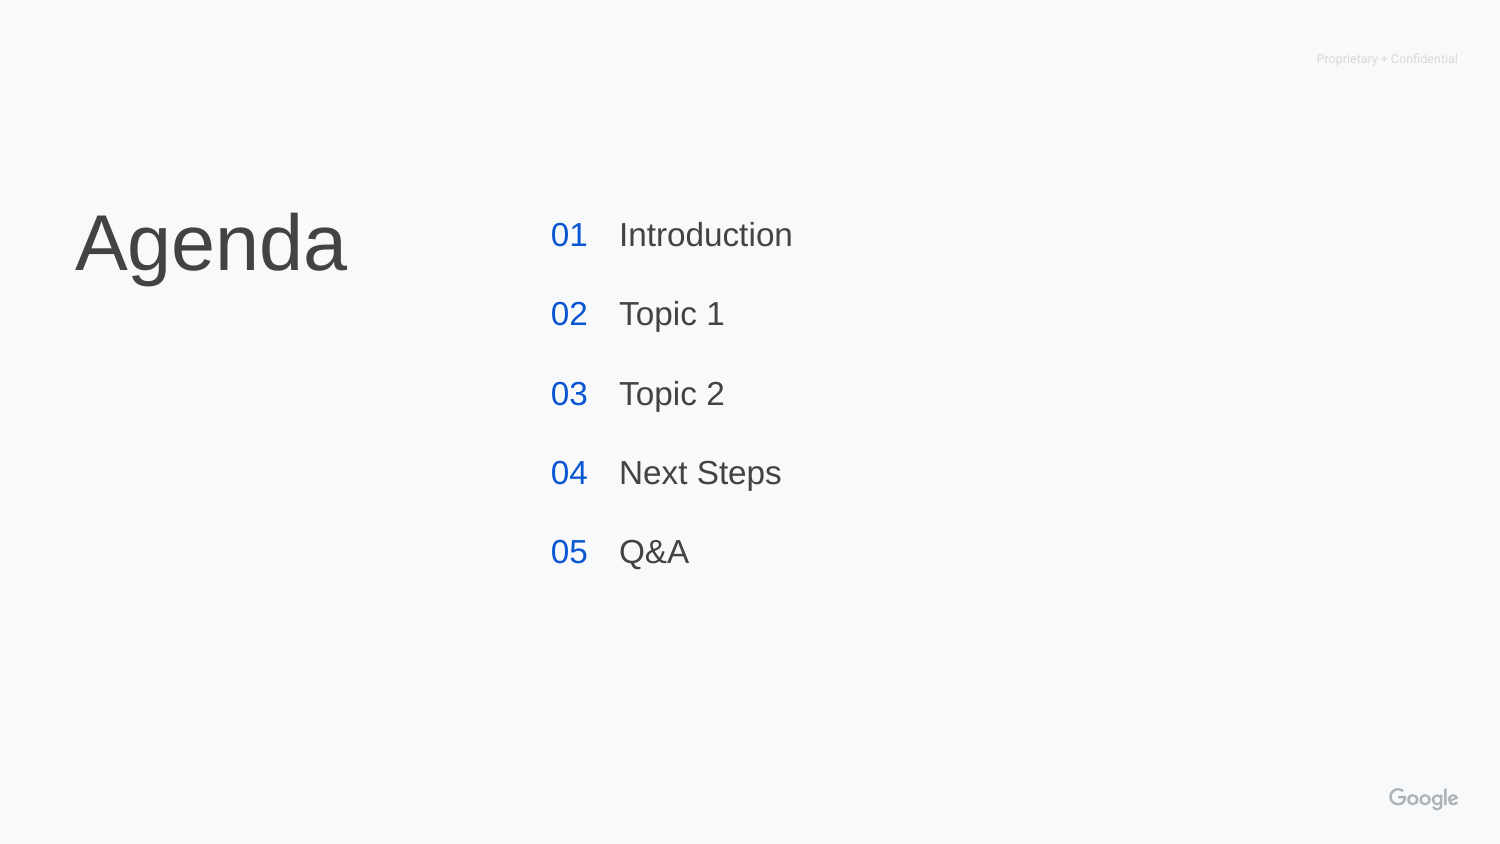

Agenda
01
02
03
04
05
Introduction
Topic 1
Topic 2
Next Steps
Q&A